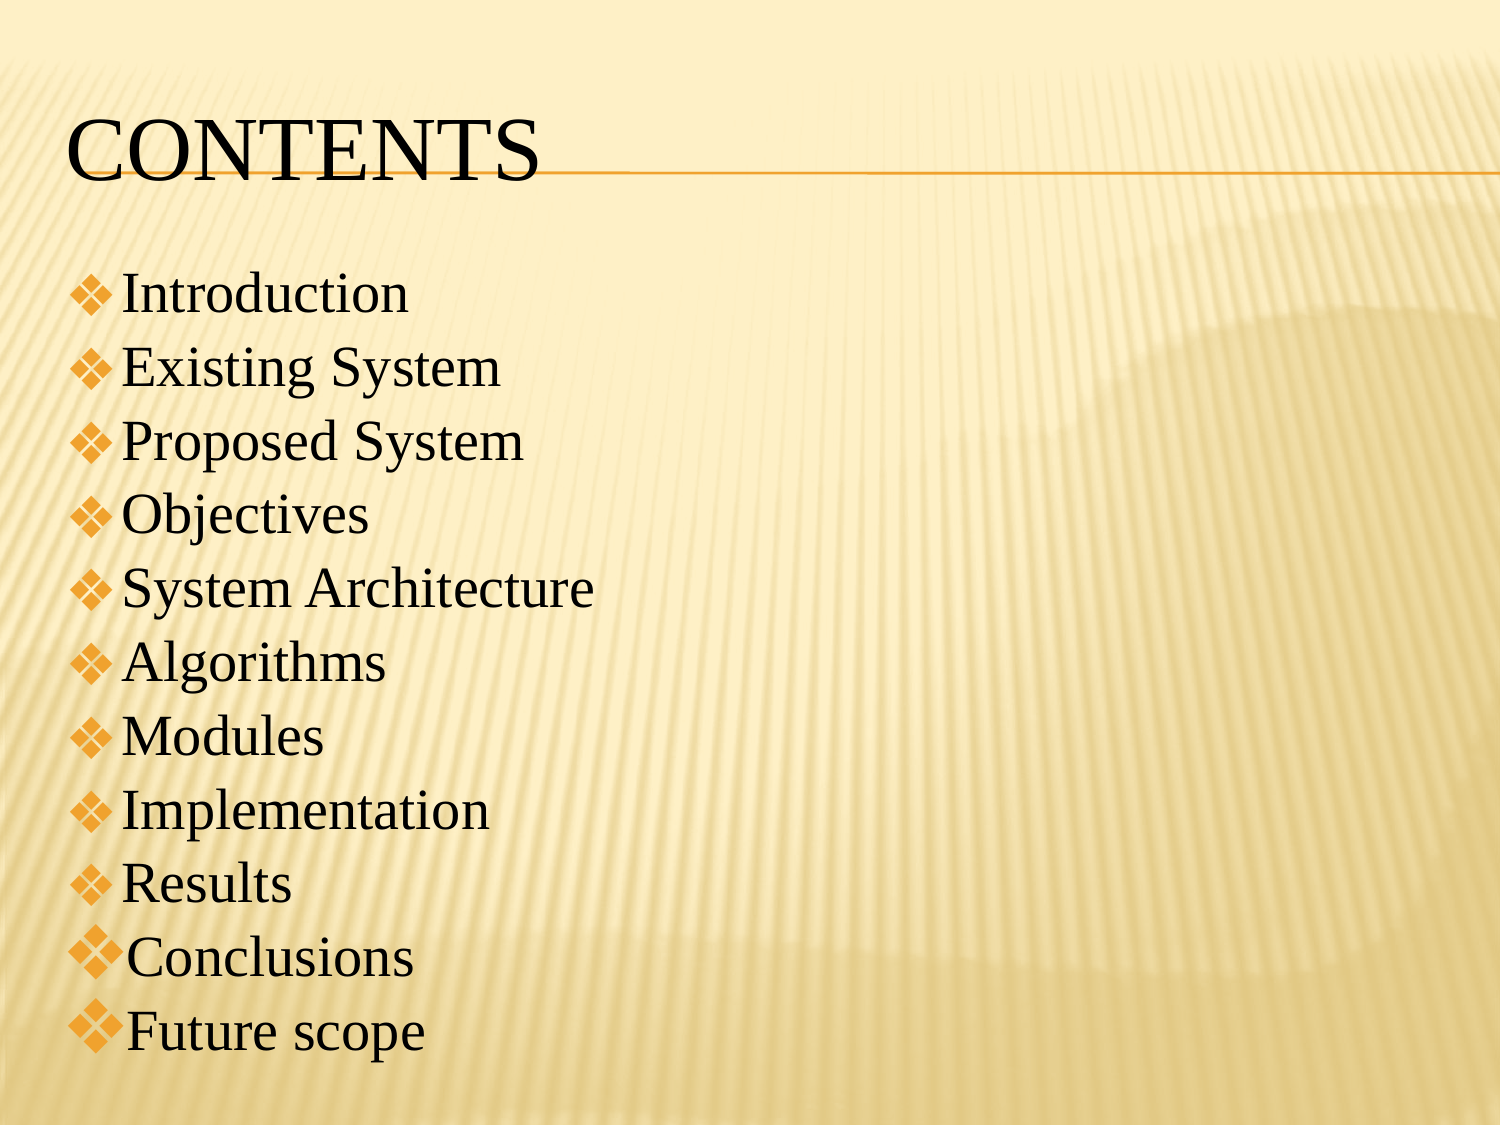

# CONTENTS
Introduction
Existing System
Proposed System
Objectives
System Architecture
Algorithms
Modules
Implementation
Results
Conclusions
Future scope